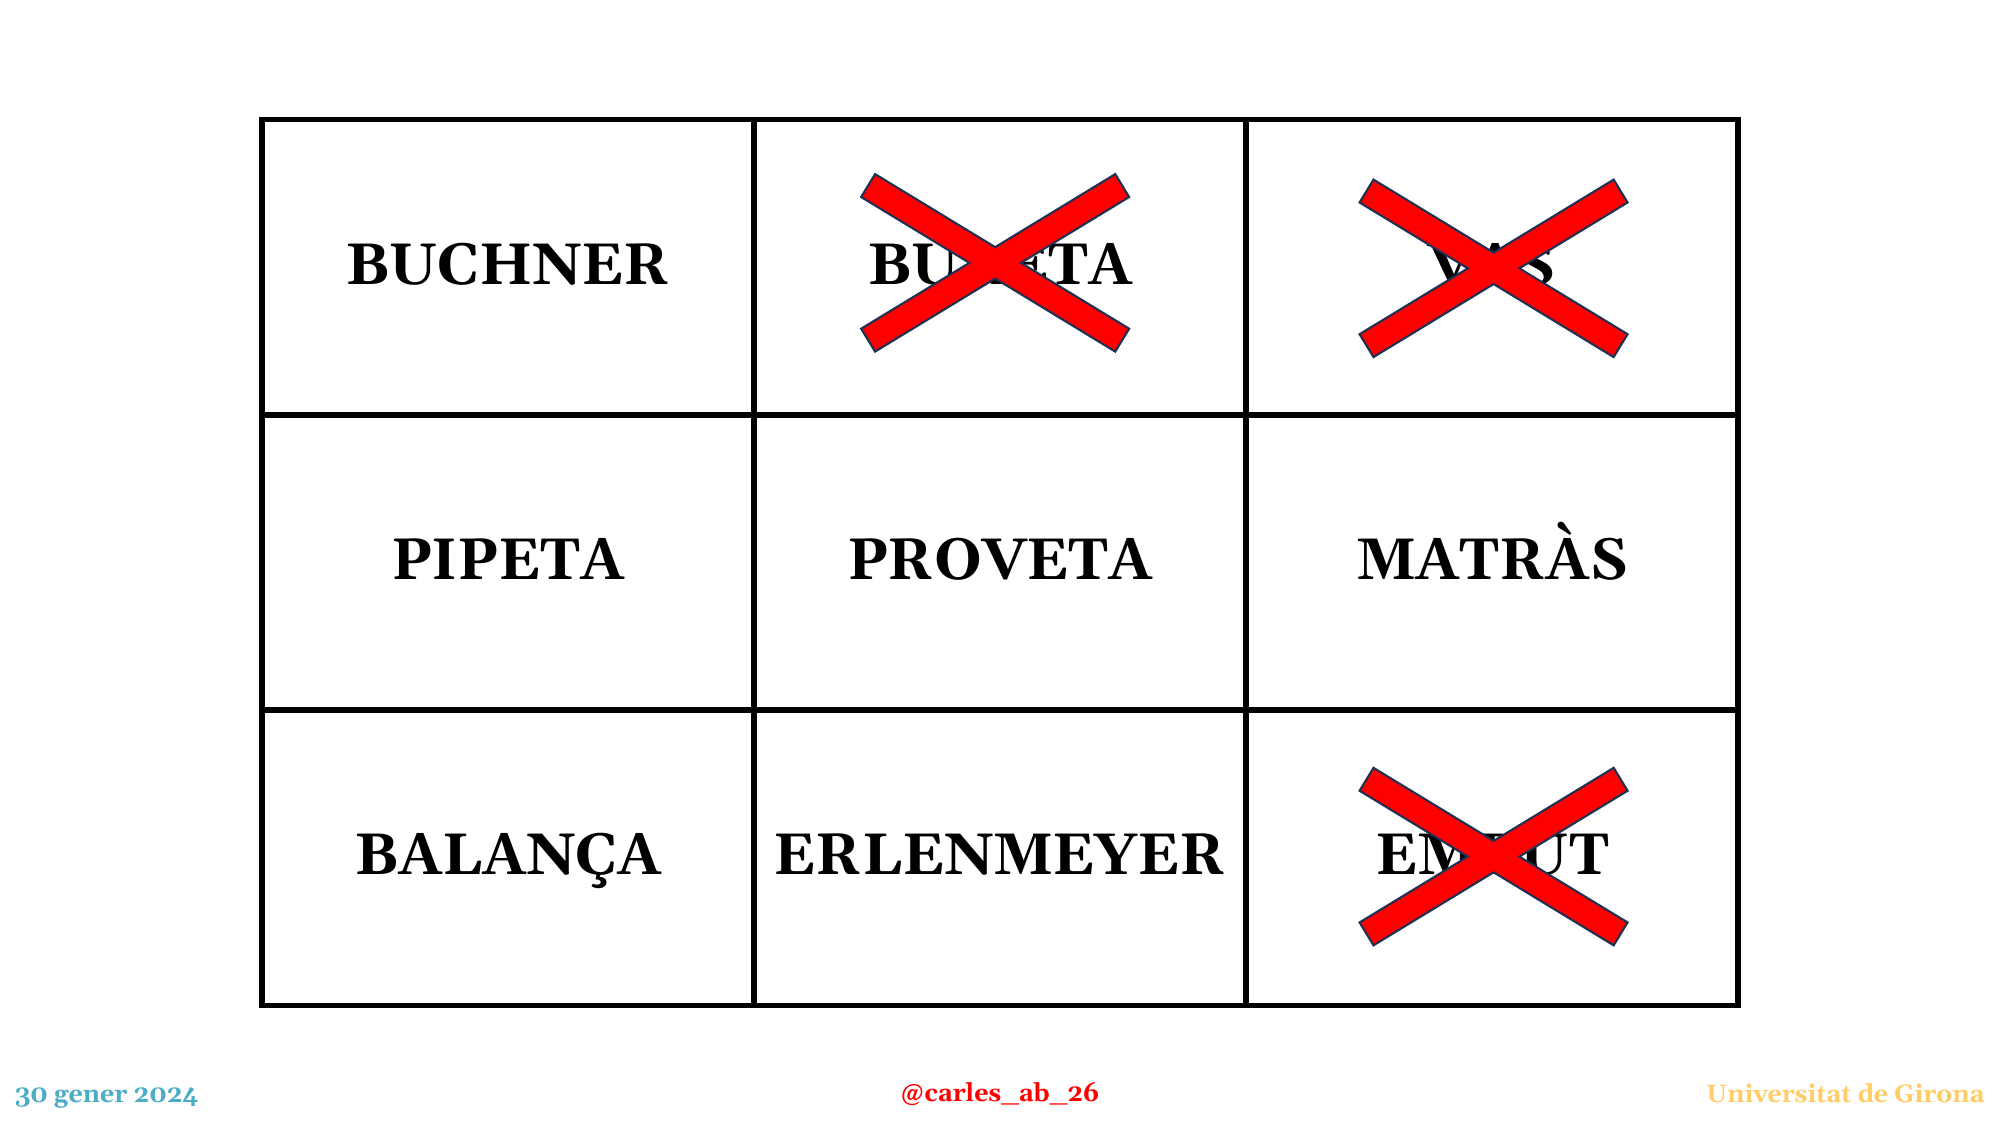

| BUCHNER | BURETA | VAS |
| --- | --- | --- |
| PIPETA | PROVETA | MATRÀS |
| BALANÇA | ERLENMEYER | EMBUT |

@carles_ab_26